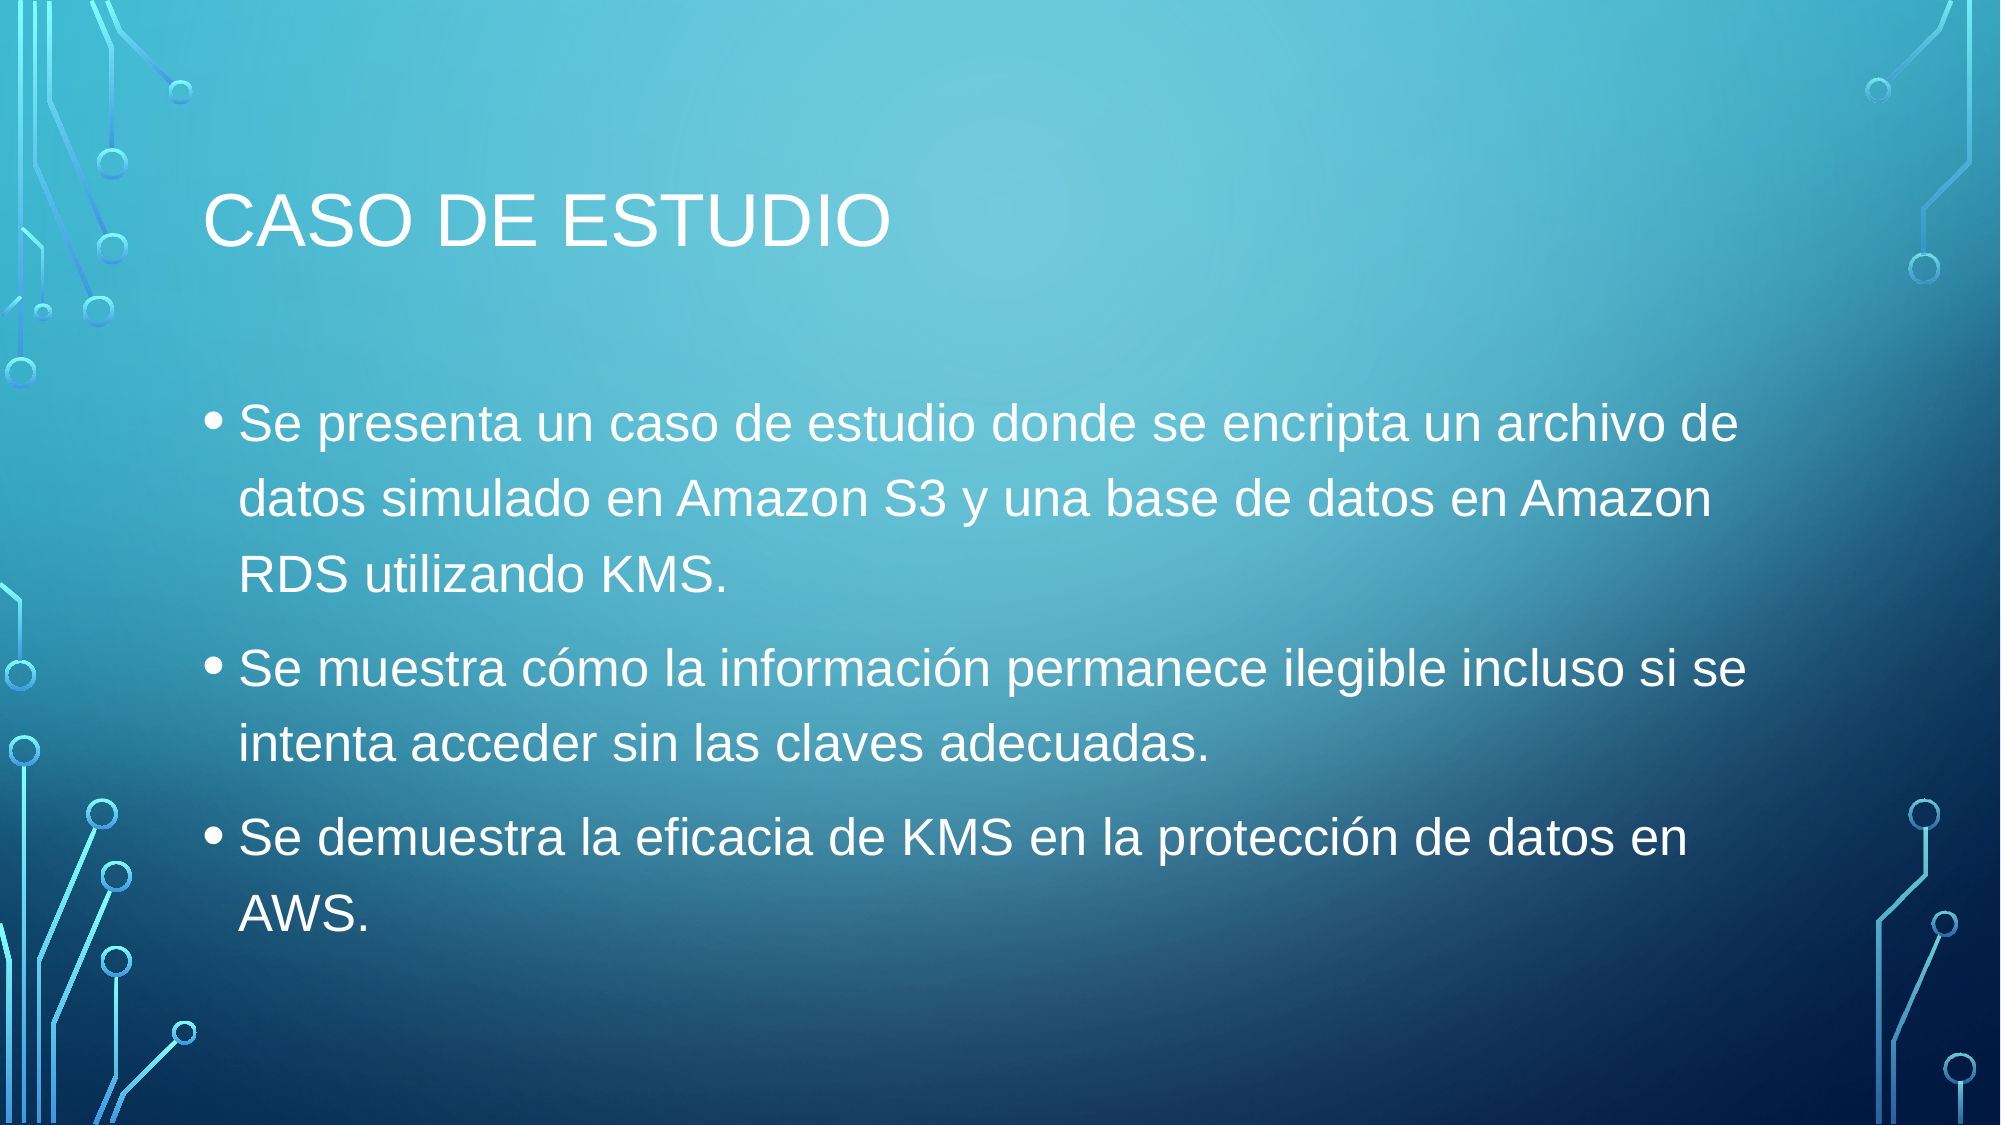

# Caso de estudio
Se presenta un caso de estudio donde se encripta un archivo de datos simulado en Amazon S3 y una base de datos en Amazon RDS utilizando KMS.
Se muestra cómo la información permanece ilegible incluso si se intenta acceder sin las claves adecuadas.
Se demuestra la eficacia de KMS en la protección de datos en AWS.